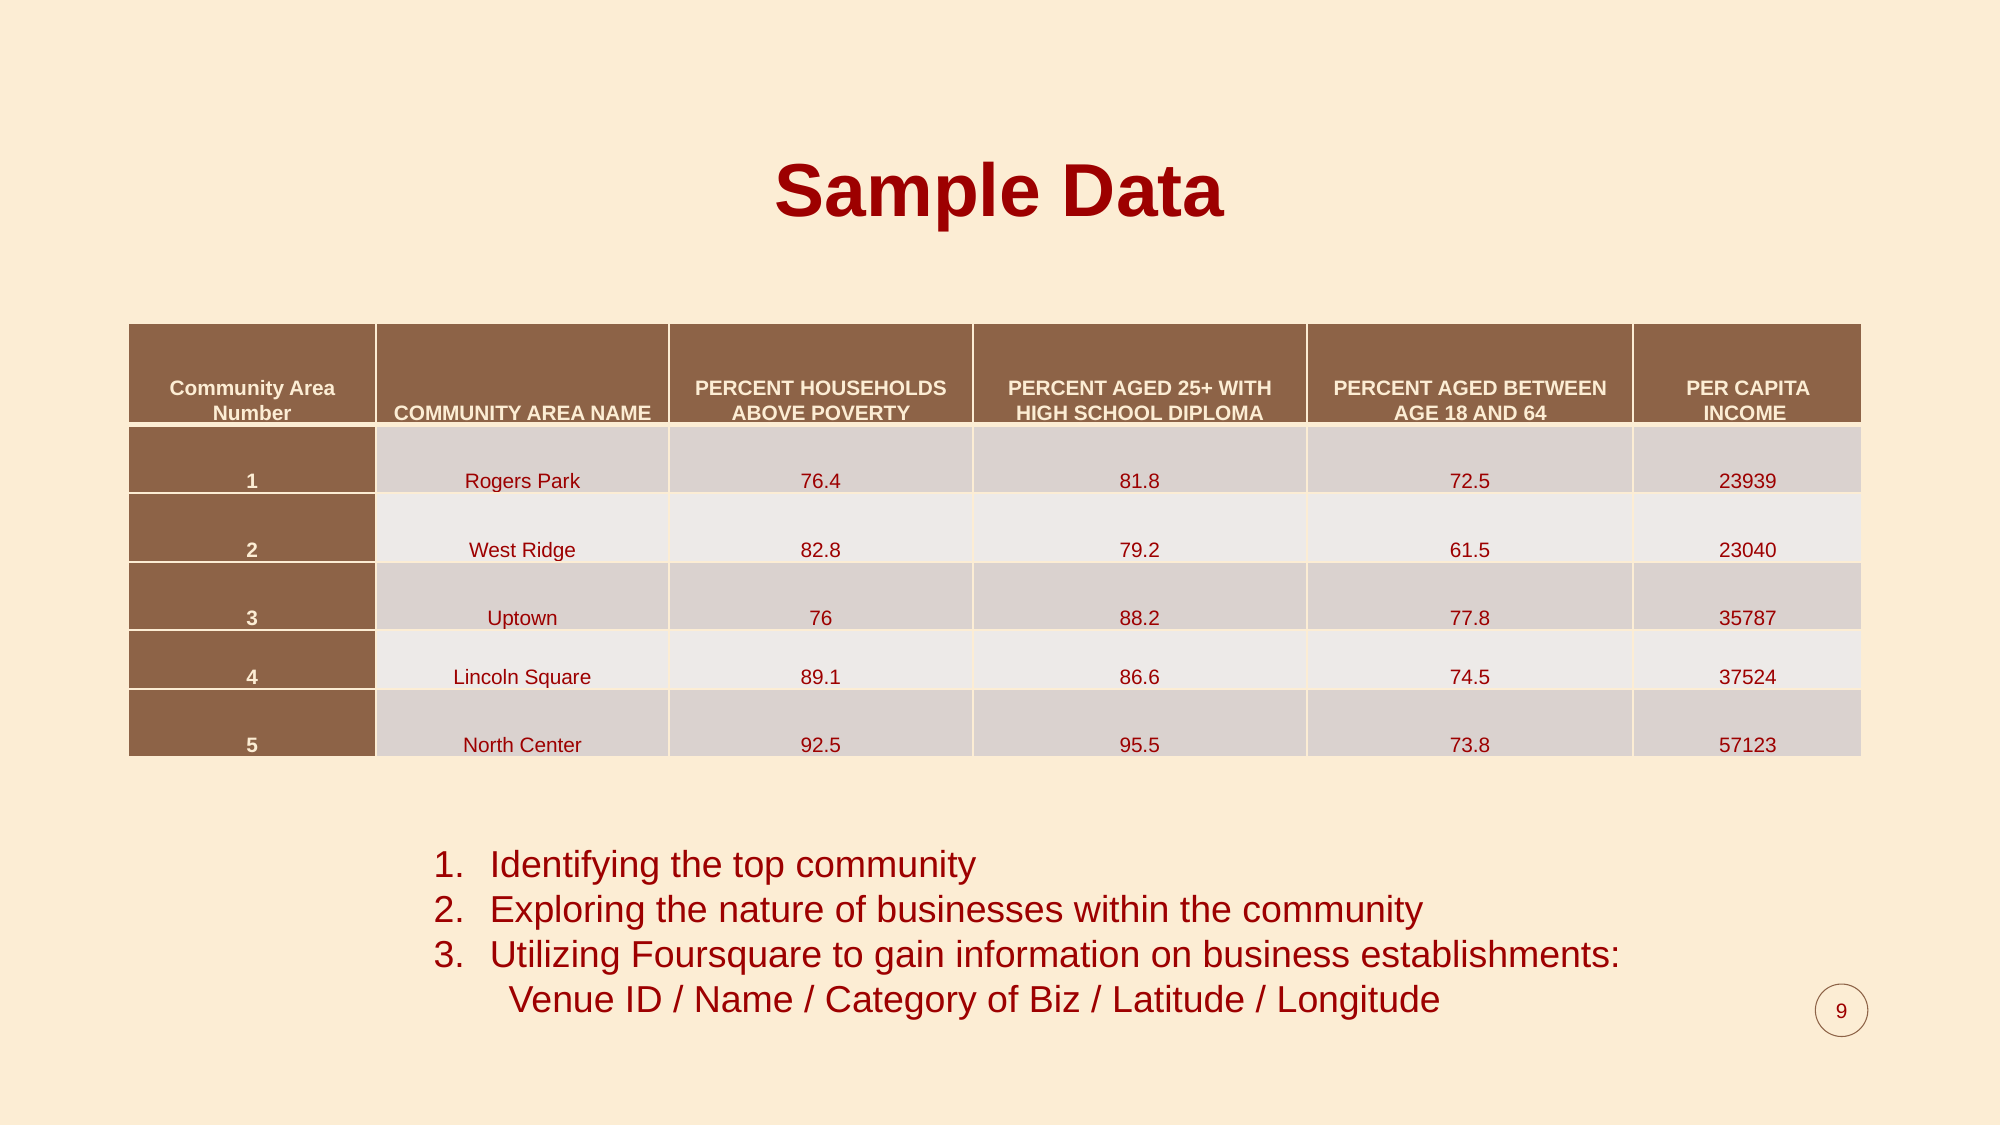

# Sample Data
| Community Area Number | COMMUNITY AREA NAME | PERCENT HOUSEHOLDS ABOVE POVERTY | PERCENT AGED 25+ WITH HIGH SCHOOL DIPLOMA | PERCENT AGED BETWEEN AGE 18 AND 64 | PER CAPITA INCOME |
| --- | --- | --- | --- | --- | --- |
| 1 | Rogers Park | 76.4 | 81.8 | 72.5 | 23939 |
| 2 | West Ridge | 82.8 | 79.2 | 61.5 | 23040 |
| 3 | Uptown | 76 | 88.2 | 77.8 | 35787 |
| 4 | Lincoln Square | 89.1 | 86.6 | 74.5 | 37524 |
| 5 | North Center | 92.5 | 95.5 | 73.8 | 57123 |
Identifying the top community
Exploring the nature of businesses within the community
Utilizing Foursquare to gain information on business establishments:
Venue ID / Name / Category of Biz / Latitude / Longitude
9